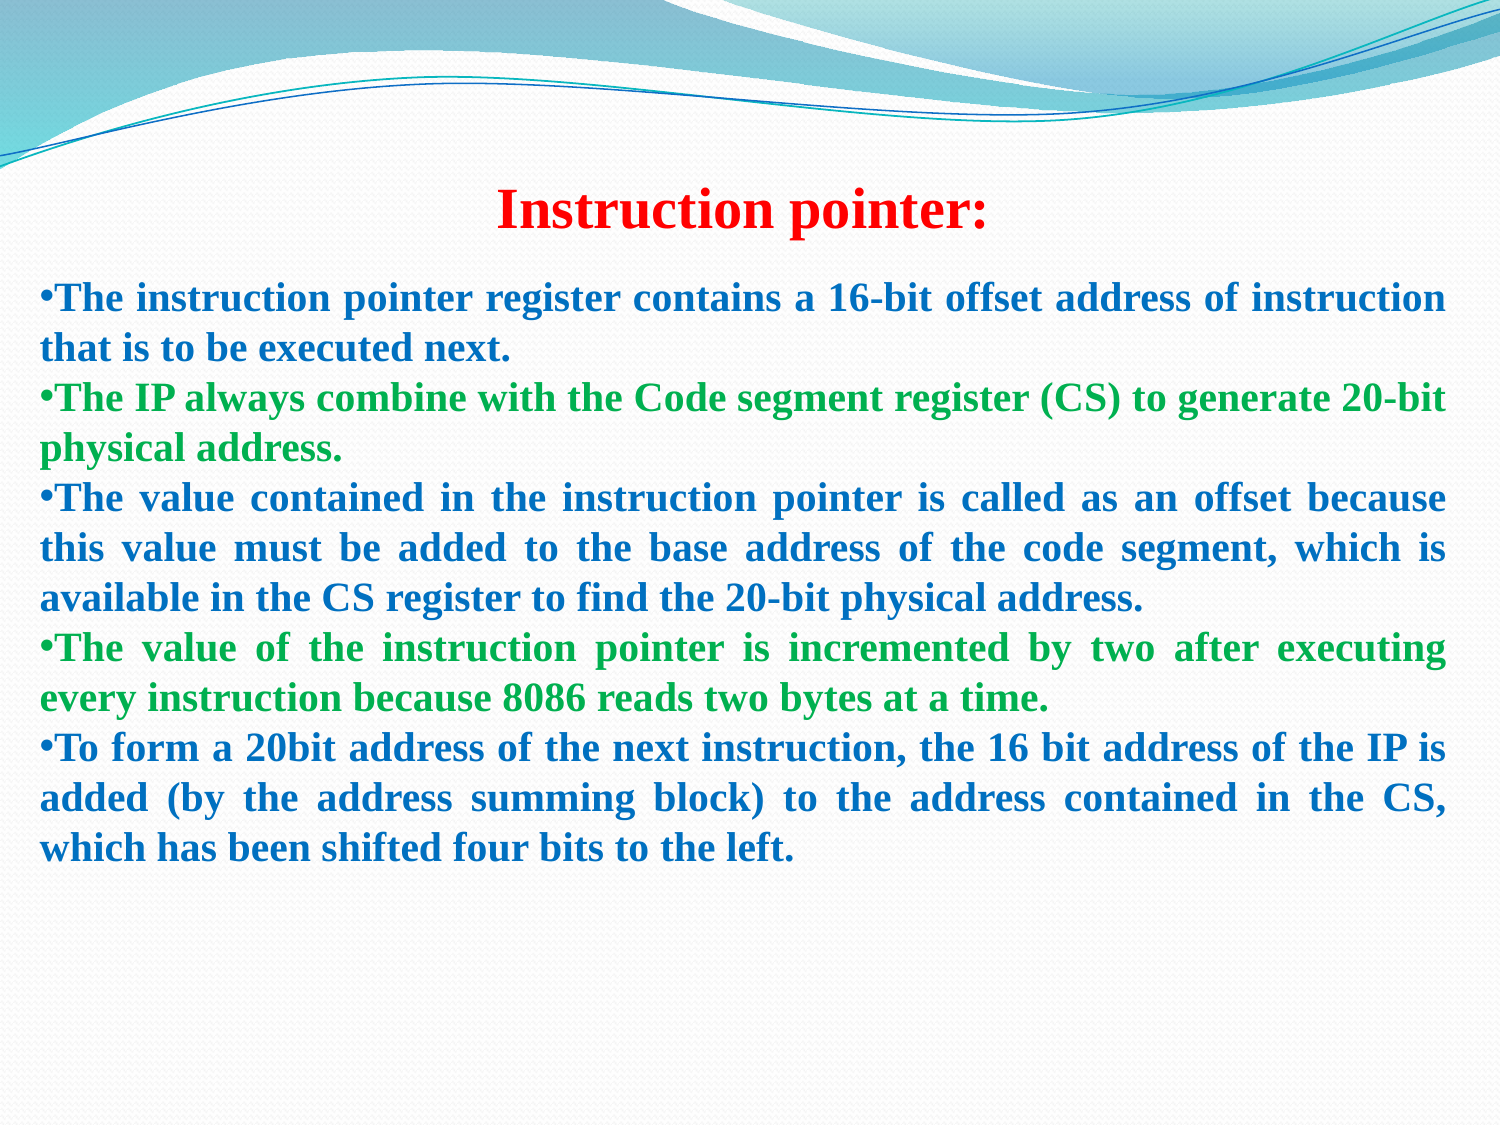

Instruction pointer:

The instruction pointer register contains a 16-bit offset address of instruction that is to be executed next.
The IP always combine with the Code segment register (CS) to generate 20-bit physical address.
The value contained in the instruction pointer is called as an offset because this value must be added to the base address of the code segment, which is available in the CS register to find the 20-bit physical address.
The value of the instruction pointer is incremented by two after executing every instruction because 8086 reads two bytes at a time.
To form a 20bit address of the next instruction, the 16 bit address of the IP is added (by the address summing block) to the address contained in the CS, which has been shifted four bits to the left.